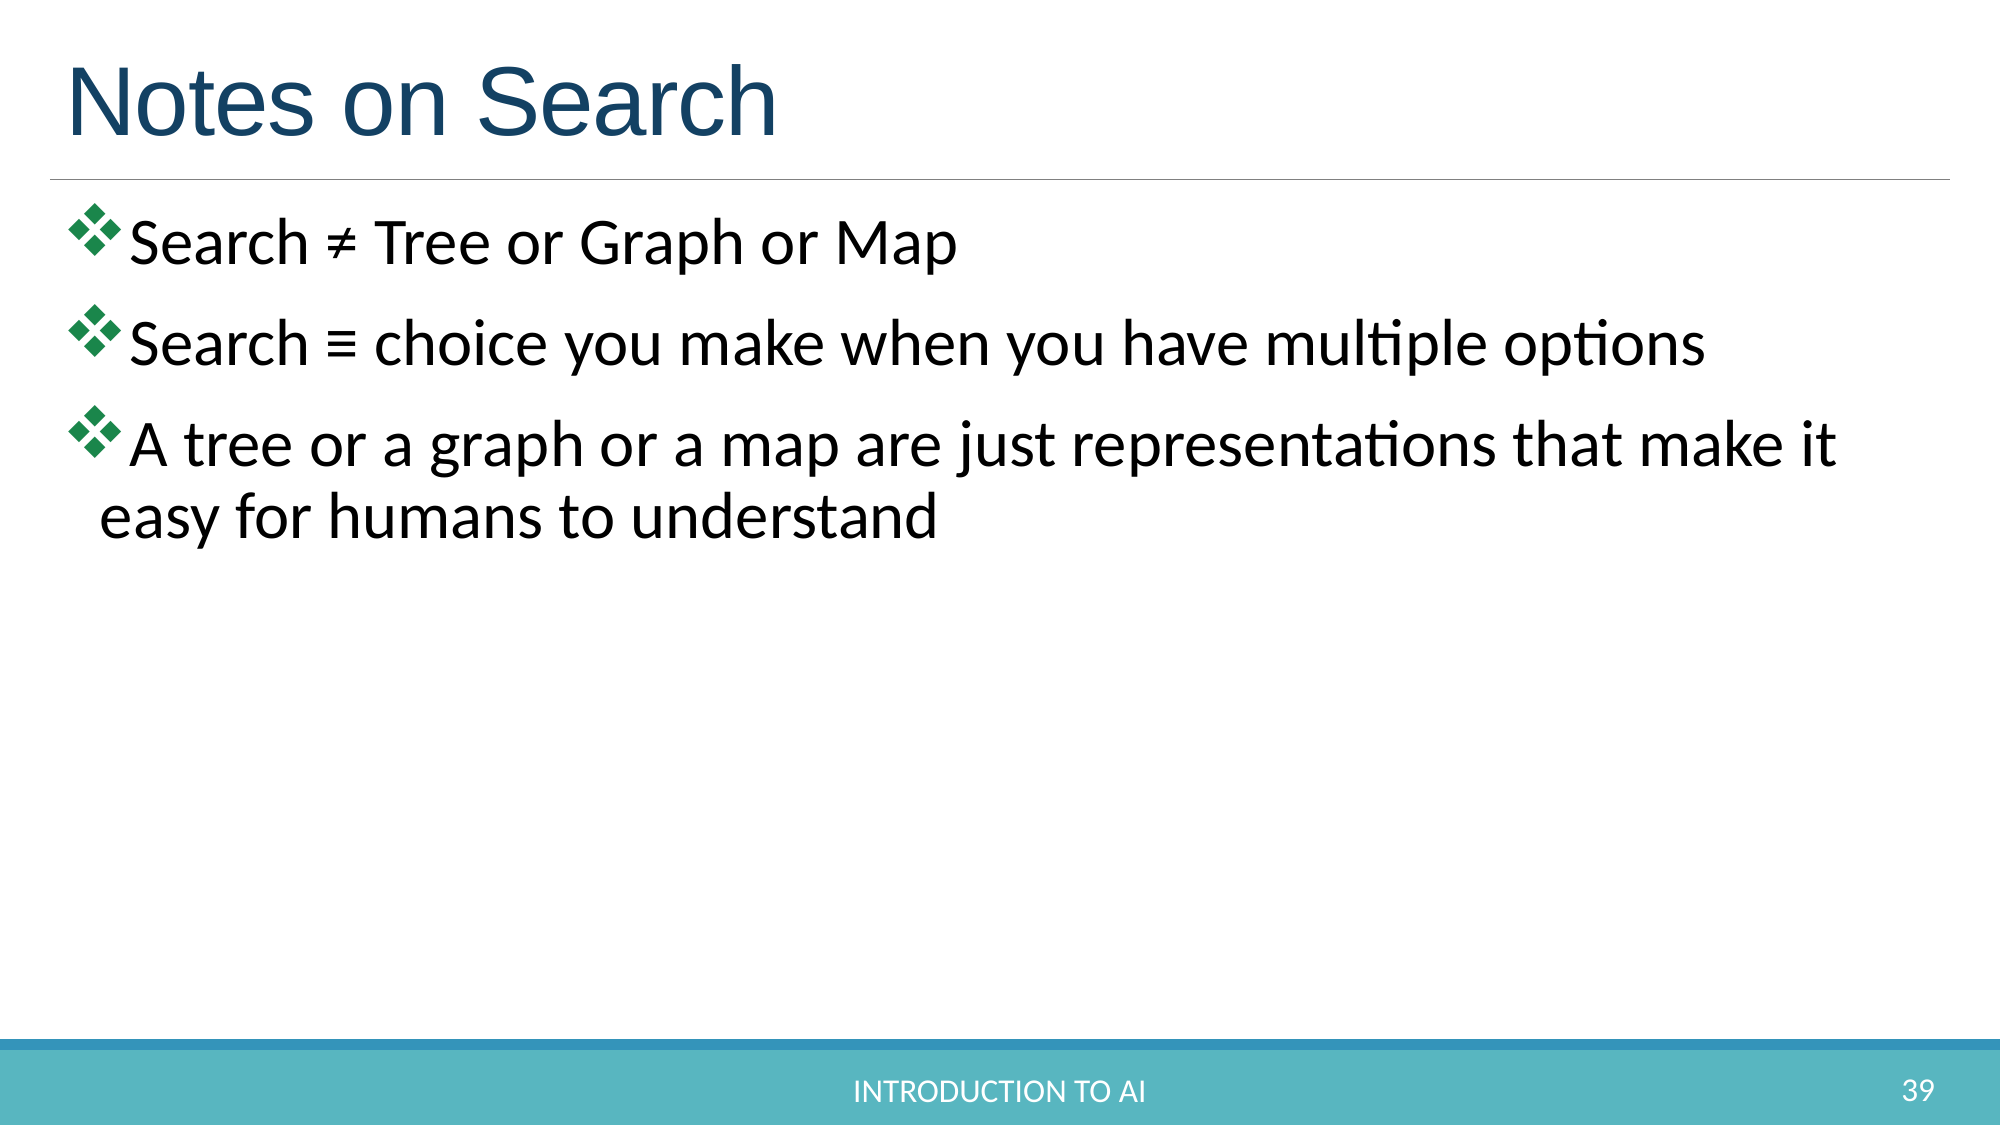

# Notes on Search
Search ≠ Tree or Graph or Map
Search ≡ choice you make when you have multiple options
A tree or a graph or a map are just representations that make it easy for humans to understand

39
Introduction to AI